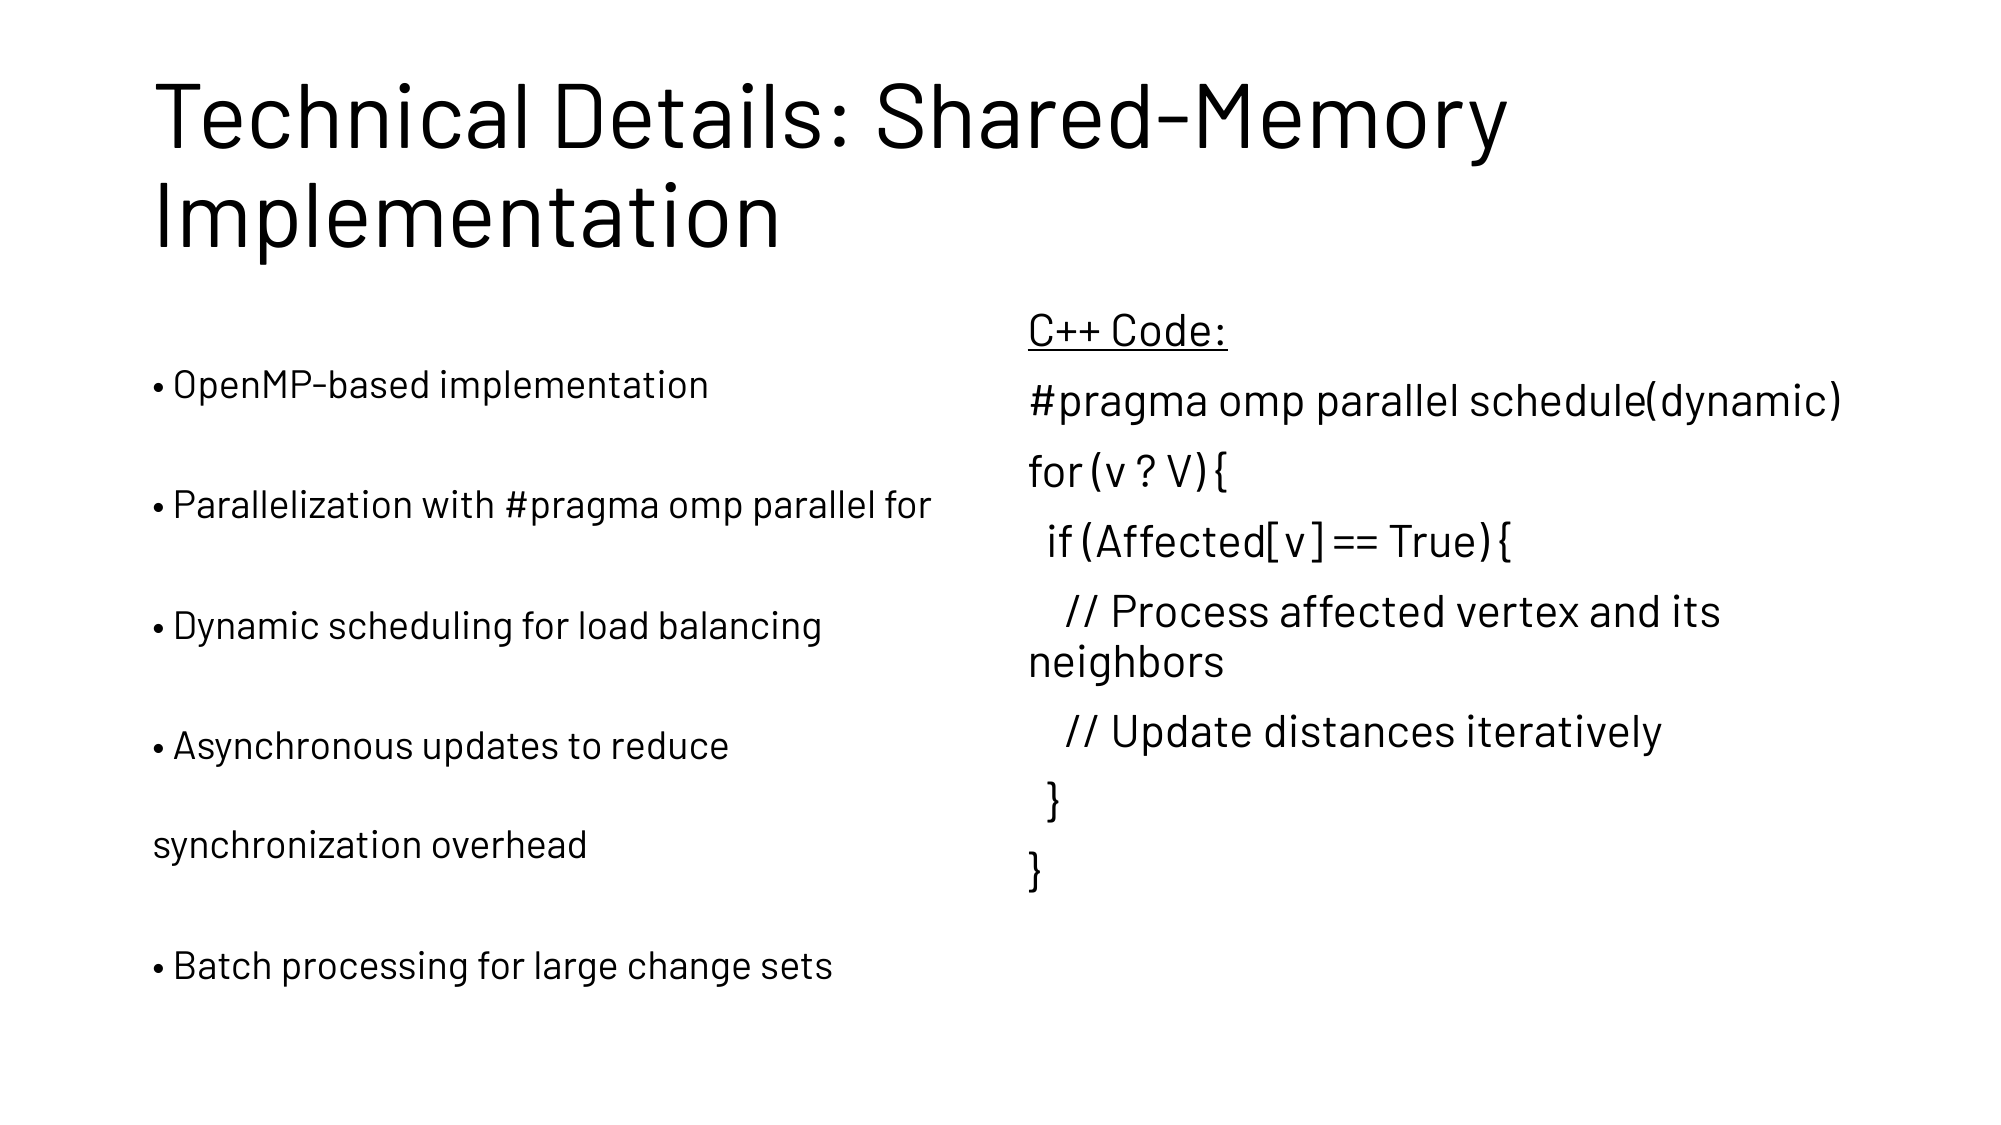

# Technical Details: Shared-Memory Implementation
• OpenMP-based implementation
• Parallelization with #pragma omp parallel for
• Dynamic scheduling for load balancing
• Asynchronous updates to reduce synchronization overhead
• Batch processing for large change sets

C++ Code:
#pragma omp parallel schedule(dynamic)
for (v ? V) {
  if (Affected[v] == True) {
    // Process affected vertex and its neighbors
    // Update distances iteratively
  }
}